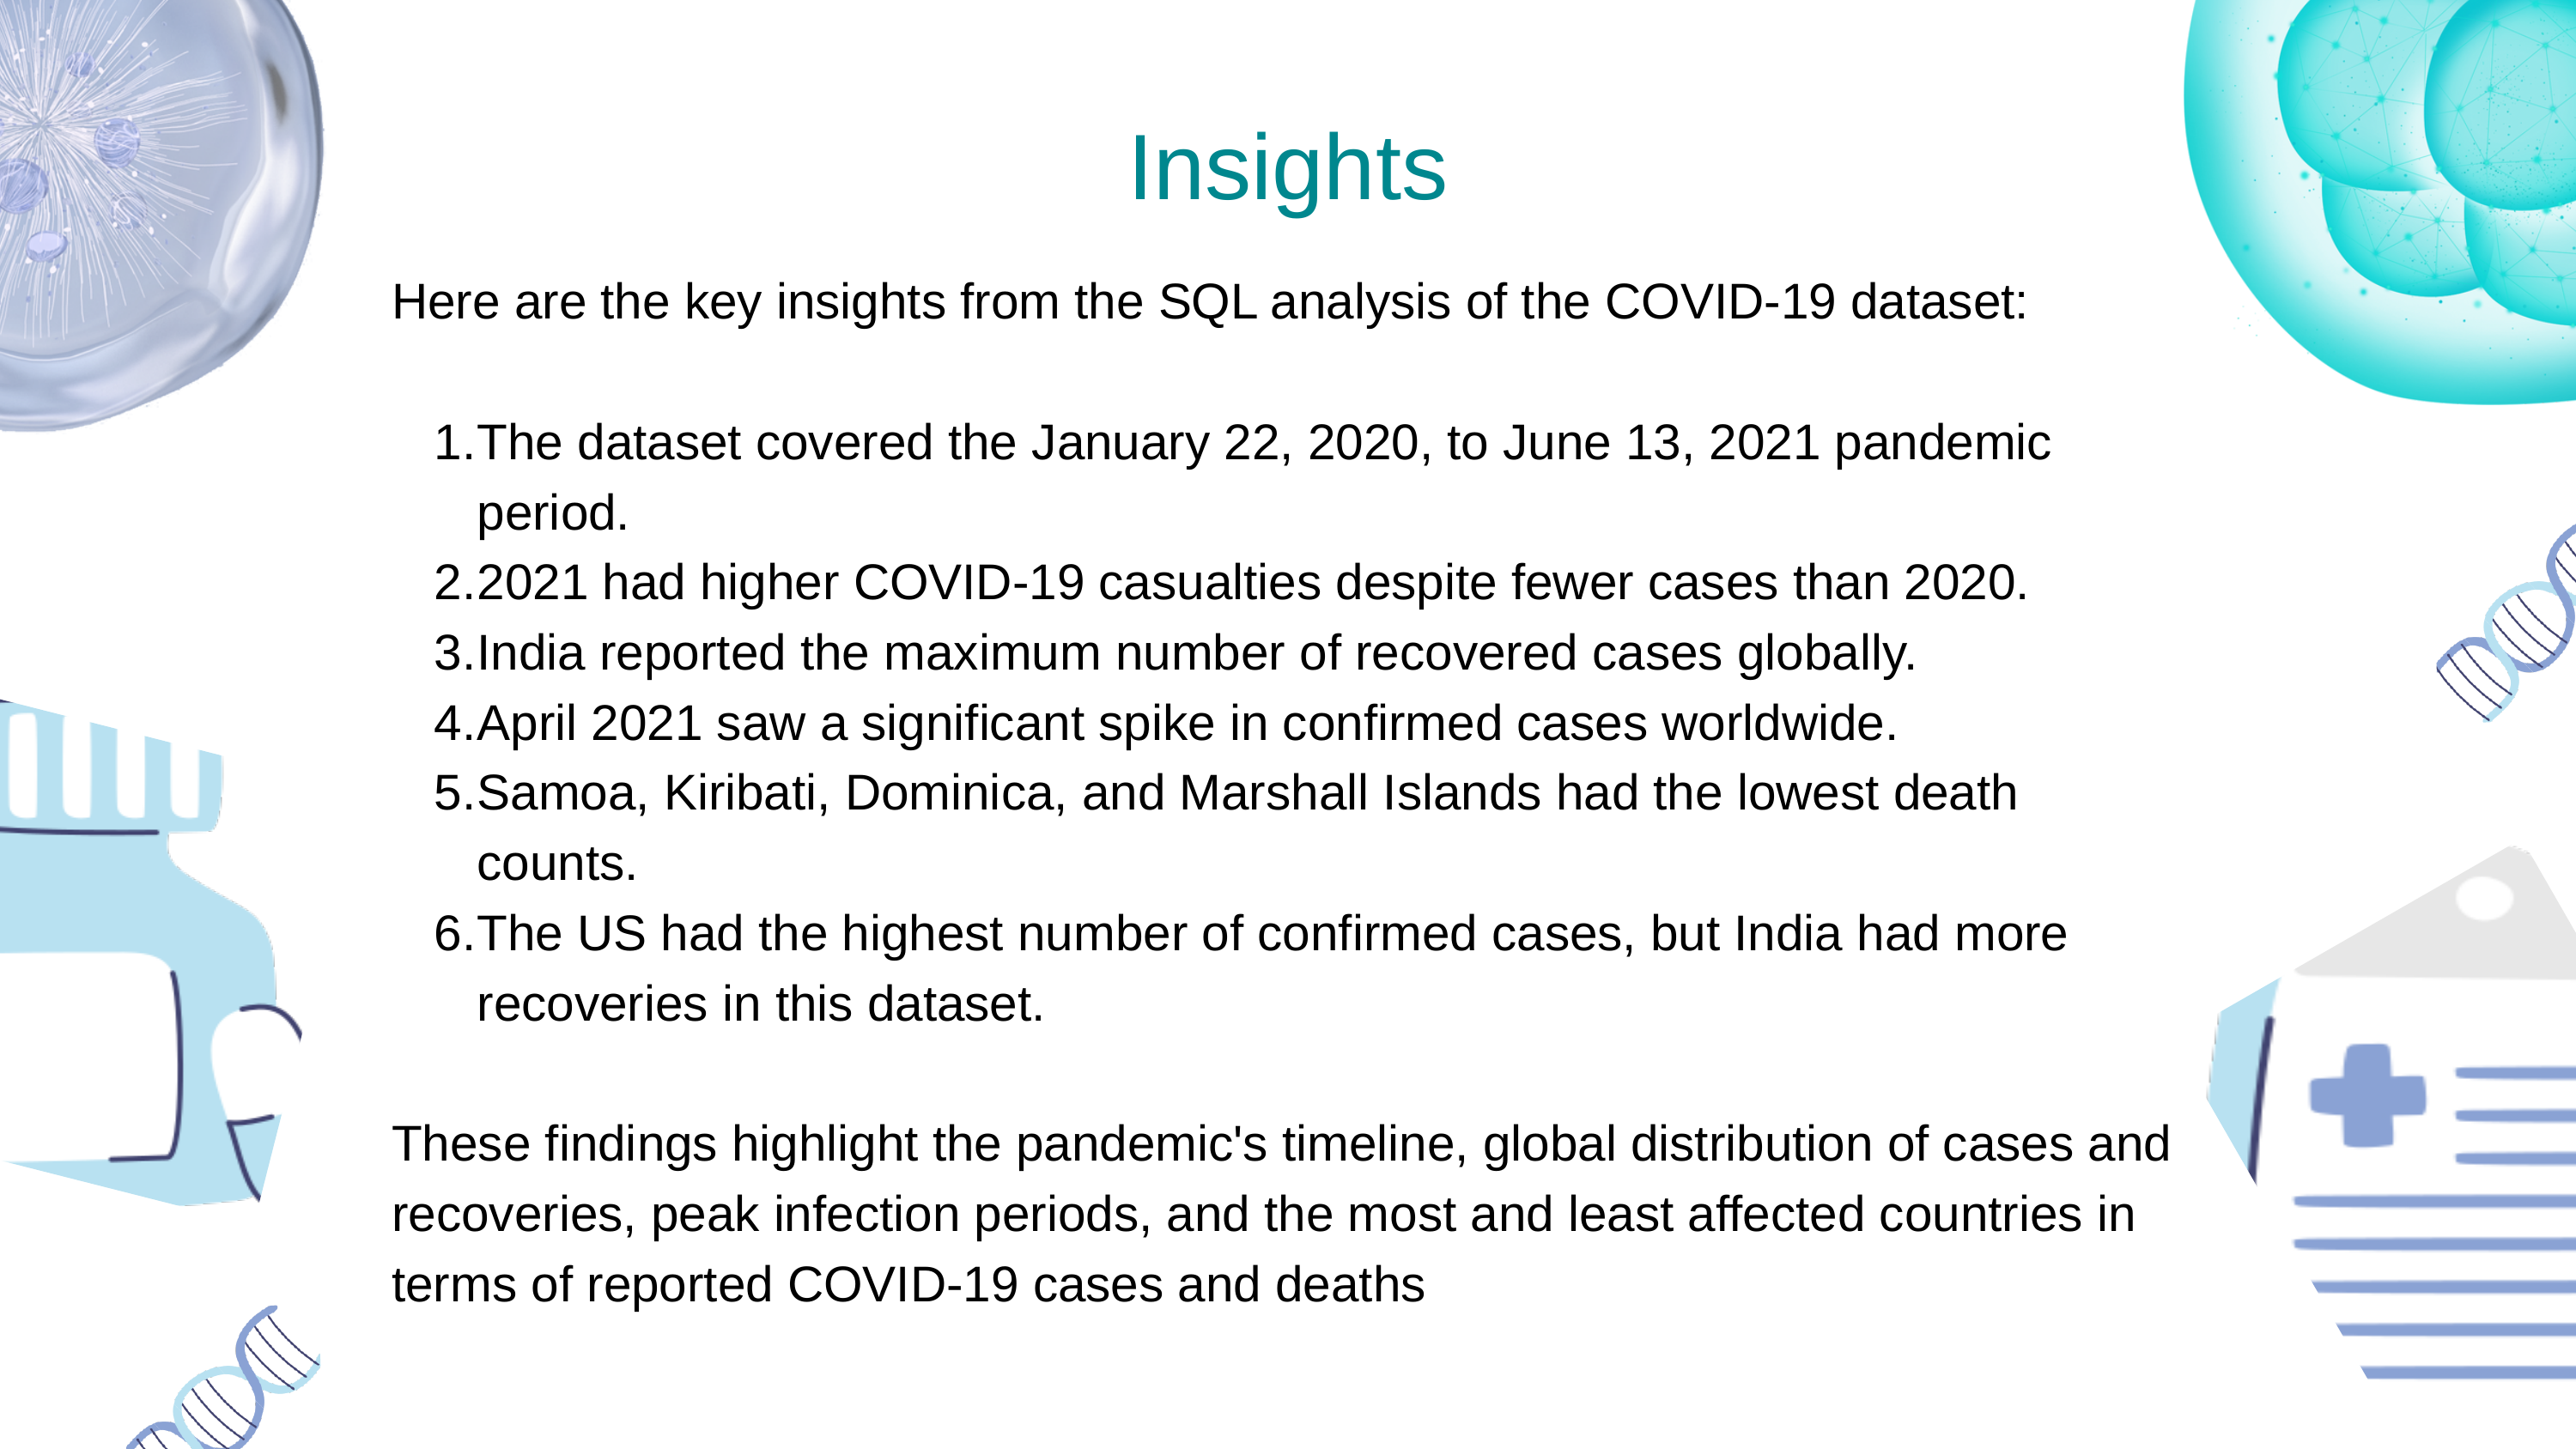

Insights
Here are the key insights from the SQL analysis of the COVID-19 dataset:

The dataset covered the January 22, 2020, to June 13, 2021 pandemic period.
2021 had higher COVID-19 casualties despite fewer cases than 2020.
India reported the maximum number of recovered cases globally.
April 2021 saw a significant spike in confirmed cases worldwide.
Samoa, Kiribati, Dominica, and Marshall Islands had the lowest death counts.
The US had the highest number of confirmed cases, but India had more recoveries in this dataset.

These findings highlight the pandemic's timeline, global distribution of cases and recoveries, peak infection periods, and the most and least affected countries in terms of reported COVID-19 cases and deaths